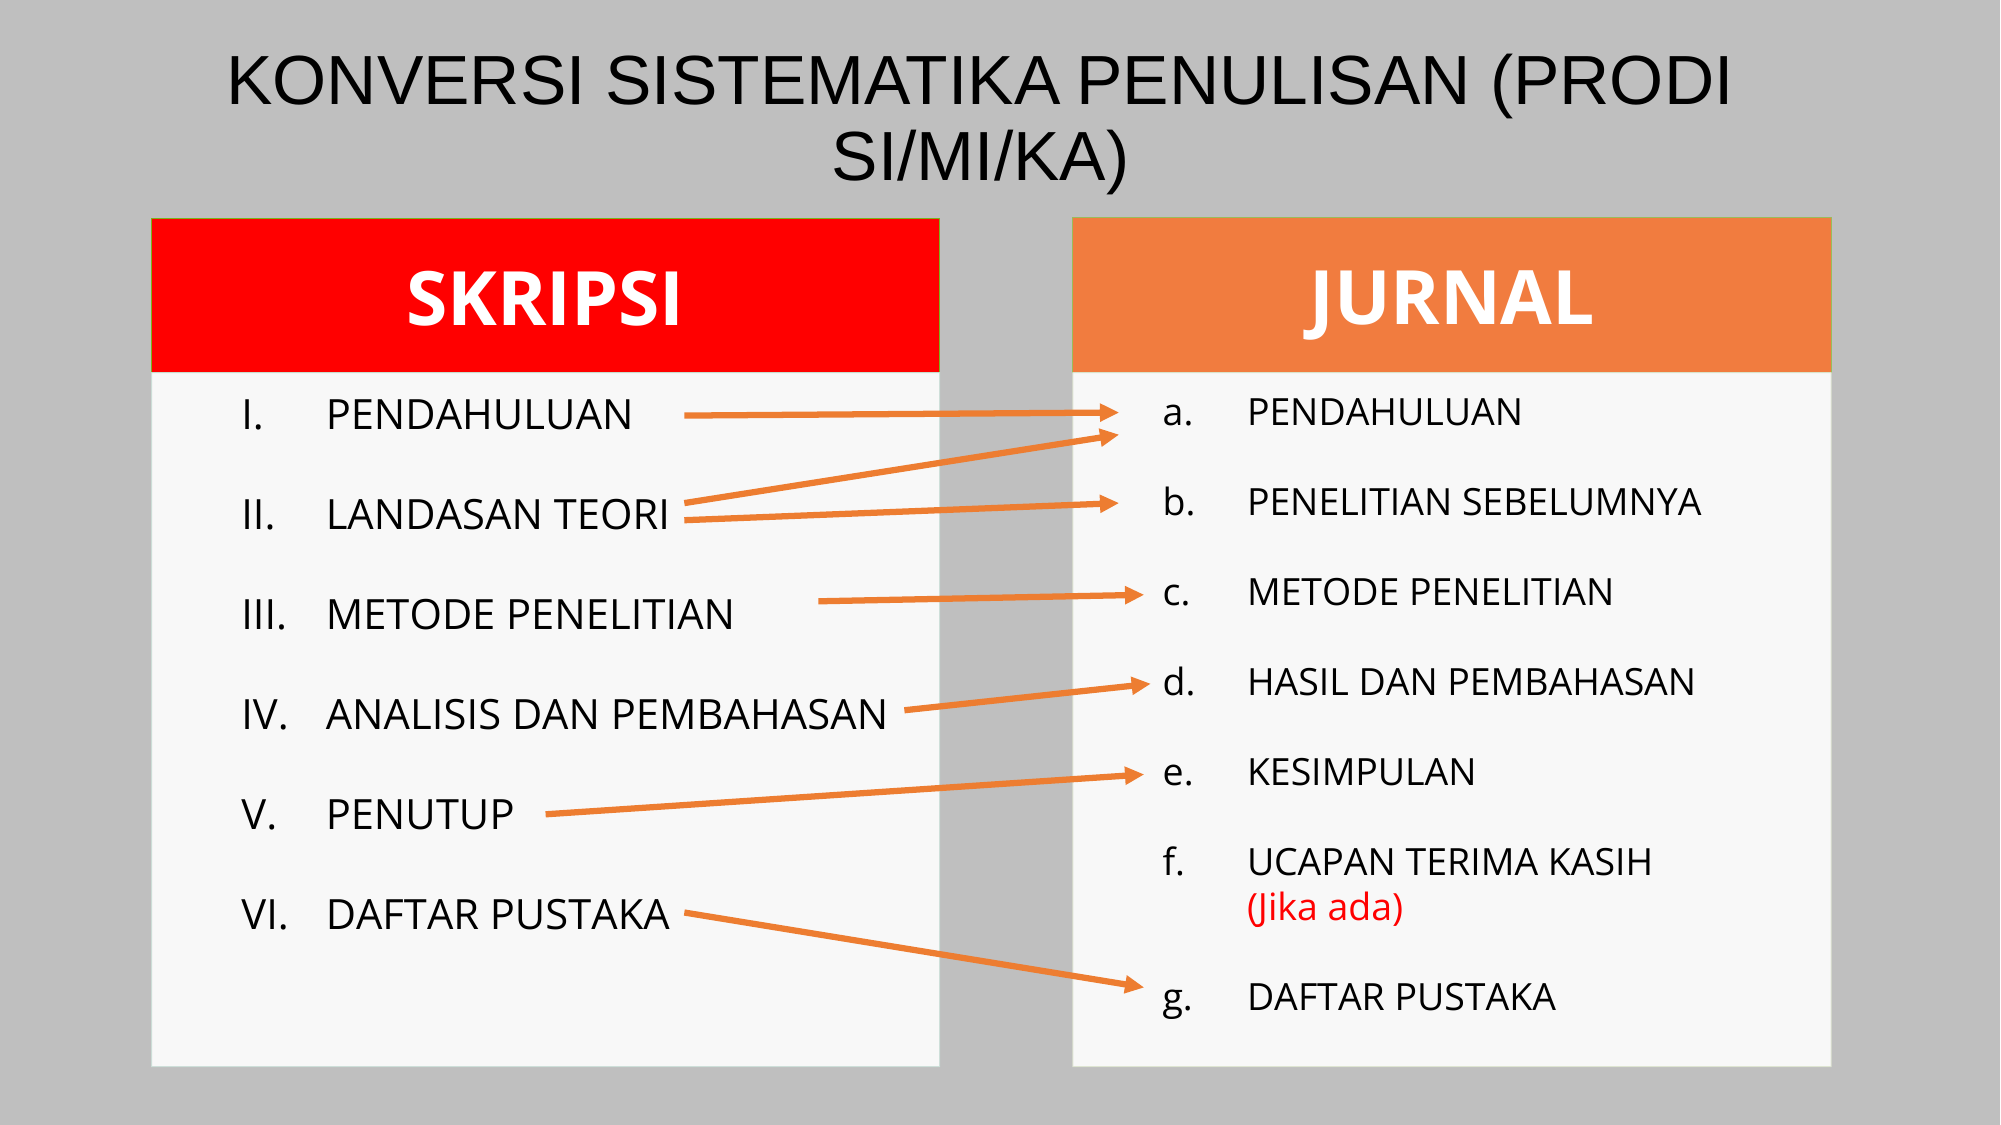

# KONVERSI SISTEMATIKA PENULISAN (PRODI SI/MI/KA)
JURNAL
PENDAHULUAN
PENELITIAN SEBELUMNYA
METODE PENELITIAN
HASIL DAN PEMBAHASAN
KESIMPULAN
UCAPAN TERIMA KASIH         (Jika ada)
DAFTAR PUSTAKA
SKRIPSI
PENDAHULUAN
LANDASAN TEORI
METODE PENELITIAN
ANALISIS DAN PEMBAHASAN
PENUTUP
DAFTAR PUSTAKA